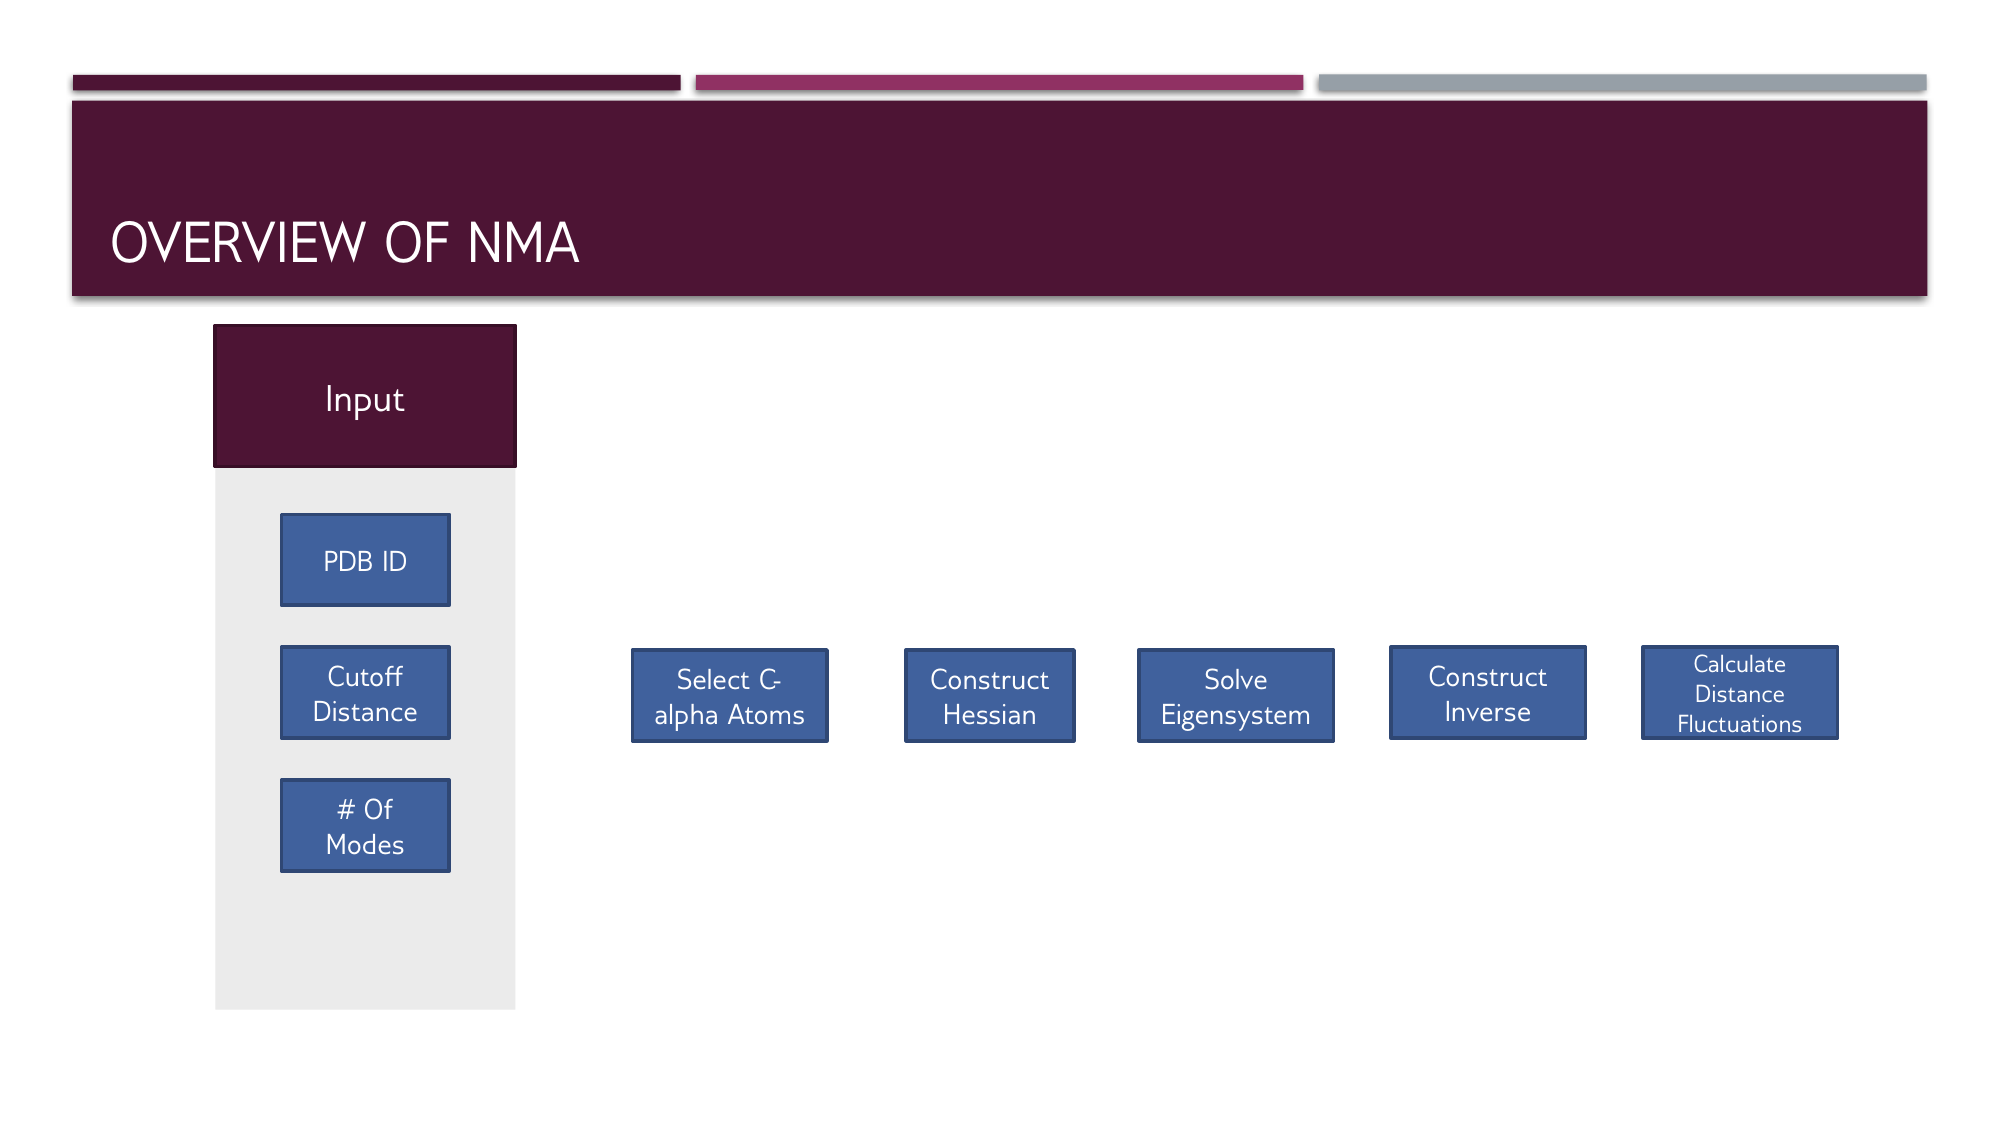

# Overview Of NMA
Input

PDB ID
Cutoff Distance
Construct Inverse
Calculate Distance Fluctuations
Select C-alpha Atoms
Construct Hessian
Solve Eigensystem
# Of Modes